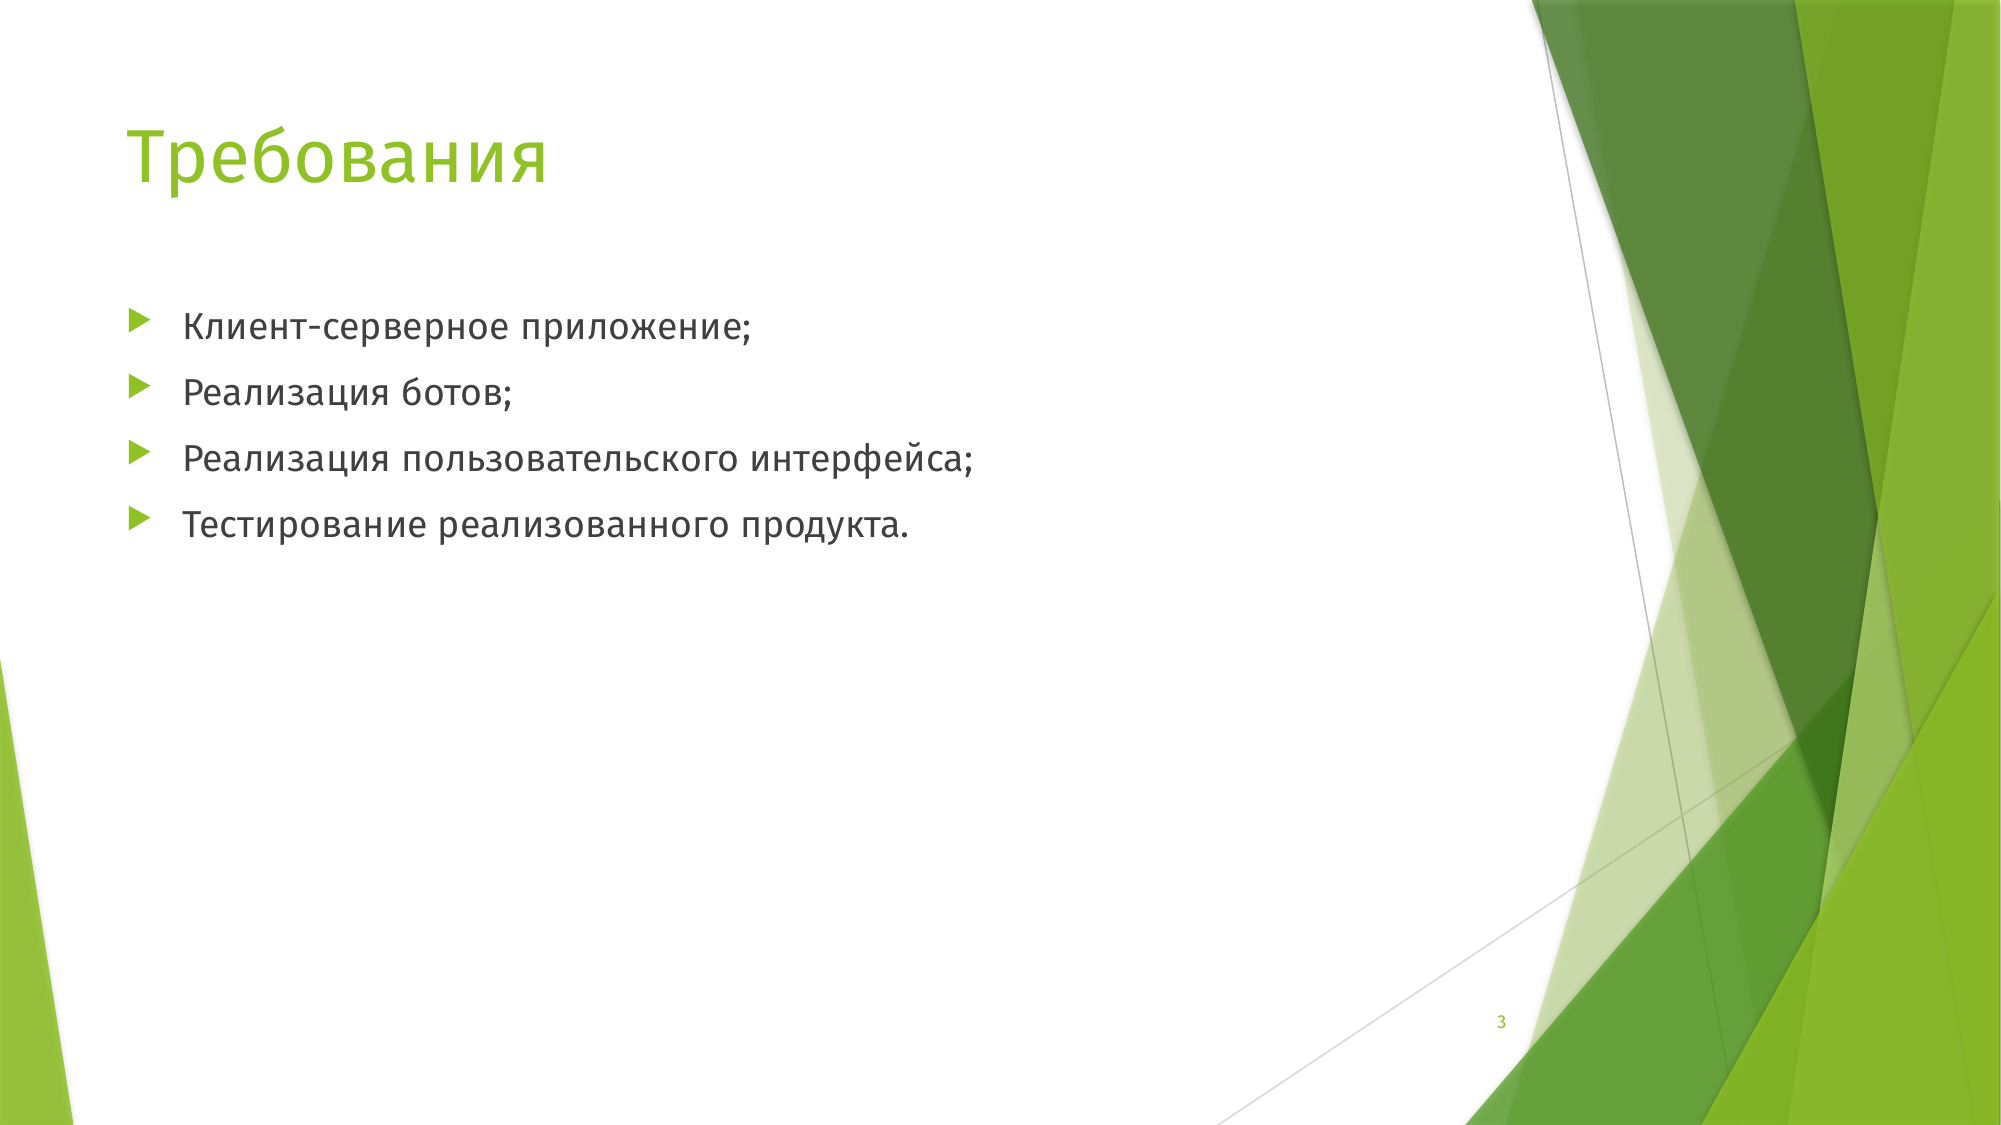

# Требования
Клиент-серверное приложение;
Реализация ботов;
Реализация пользовательского интерфейса;
Тестирование реализованного продукта.

3